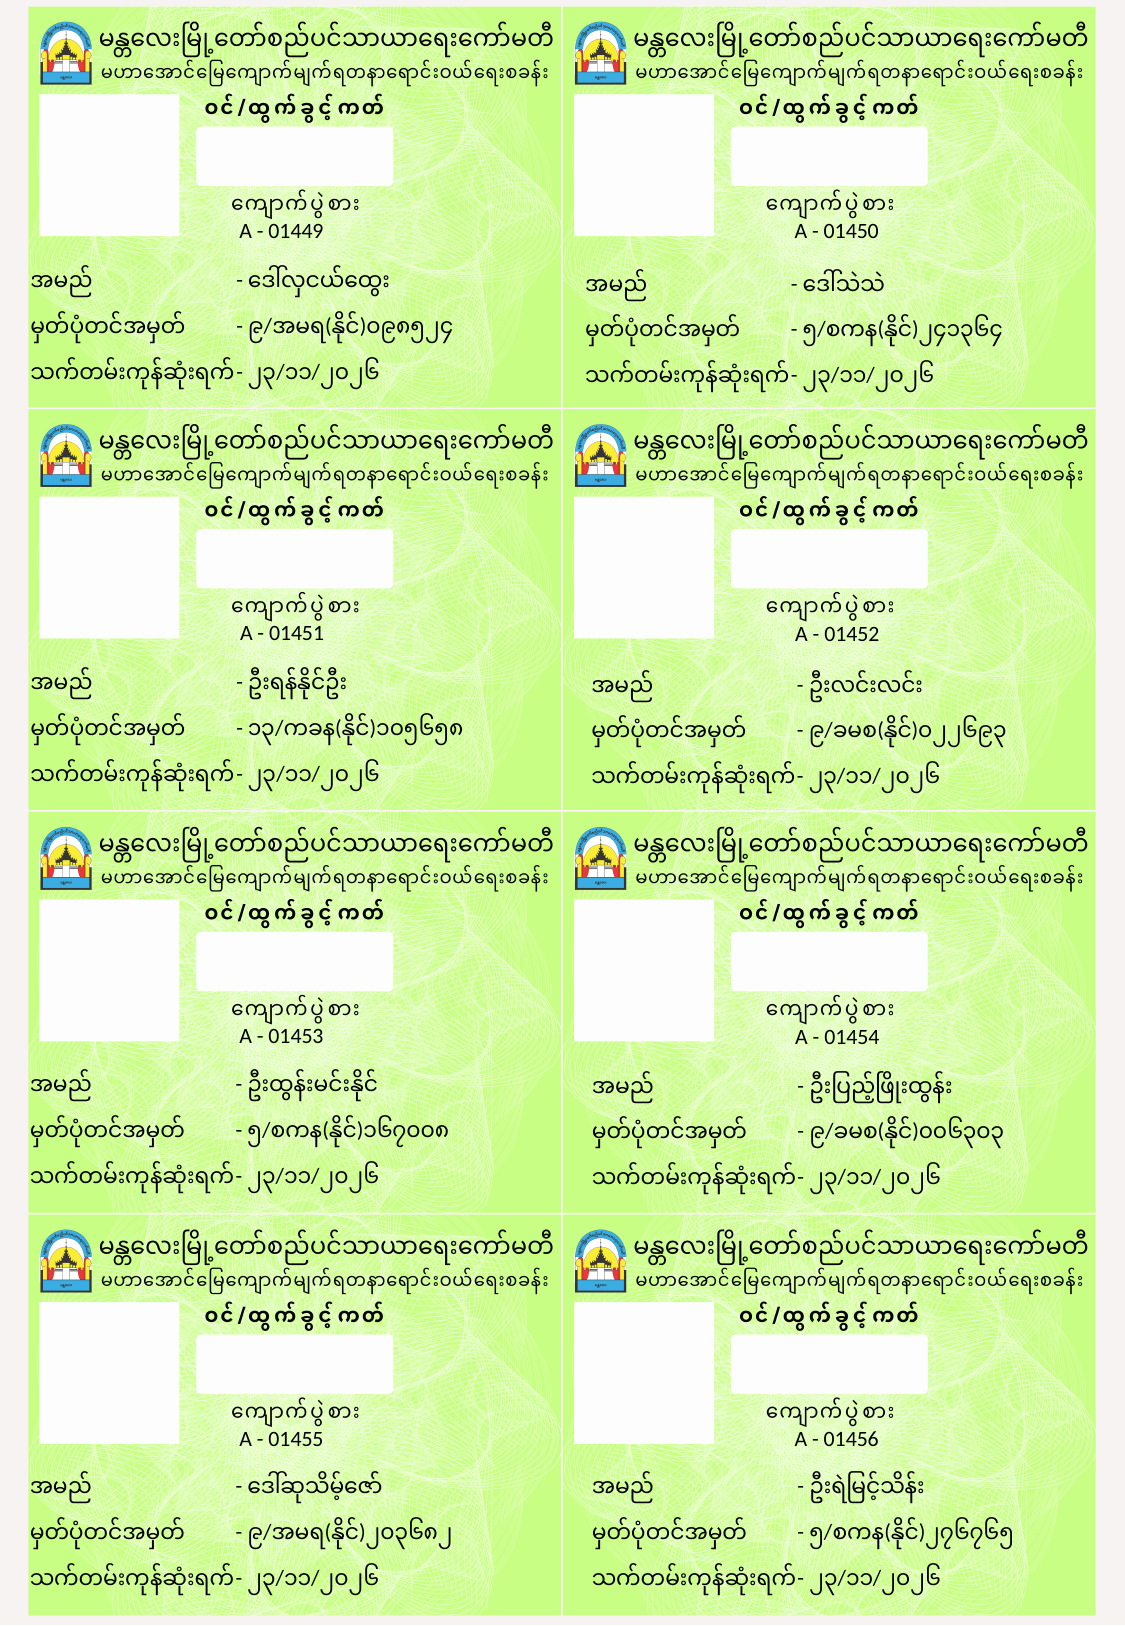

A - 01449
A - 01450
အမည်	- ဒေါ်လှငယ်ထွေး
မှတ်ပုံတင်အမှတ်	- ၉/အမရ(နိုင်)၀၉၈၅၂၄
သက်တမ်းကုန်ဆုံးရက်	- ၂၃/၁၁/၂၀၂၆
အမည်	- ဒေါ်သဲသဲ
မှတ်ပုံတင်အမှတ်	- ၅/စကန(နိုင်)၂၄၁၃၆၄
သက်တမ်းကုန်ဆုံးရက်	- ၂၃/၁၁/၂၀၂၆
A - 01451
A - 01452
အမည်	- ဦးရန်နိုင်ဦး
မှတ်ပုံတင်အမှတ်	- ၁၃/ကခန(နိုင်)၁၀၅၆၅၈
သက်တမ်းကုန်ဆုံးရက်	- ၂၃/၁၁/၂၀၂၆
အမည်	- ဦးလင်းလင်း
မှတ်ပုံတင်အမှတ်	- ၉/ခမစ(နိုင်)၀၂၂၆၉၃
သက်တမ်းကုန်ဆုံးရက်	- ၂၃/၁၁/၂၀၂၆
A - 01453
A - 01454
အမည်	- ဦးထွန်းမင်းနိုင်
မှတ်ပုံတင်အမှတ်	- ၅/စကန(နိုင်)၁၆၇၀၀၈
သက်တမ်းကုန်ဆုံးရက်	- ၂၃/၁၁/၂၀၂၆
အမည်	- ဦးပြည့်ဖြိုးထွန်း
မှတ်ပုံတင်အမှတ်	- ၉/ခမစ(နိုင်)၀၀၆၃၀၃
သက်တမ်းကုန်ဆုံးရက်	- ၂၃/၁၁/၂၀၂၆
A - 01455
A - 01456
အမည်	- ဒေါ်ဆုသိမ့်ဇော်
မှတ်ပုံတင်အမှတ်	- ၉/အမရ(နိုင်)၂၀၃၆၈၂
သက်တမ်းကုန်ဆုံးရက်	- ၂၃/၁၁/၂၀၂၆
အမည်	- ဦးရဲမြင့်သိန်း
မှတ်ပုံတင်အမှတ်	- ၅/စကန(နိုင်)၂၇၆၇၆၅
သက်တမ်းကုန်ဆုံးရက်	- ၂၃/၁၁/၂၀၂၆